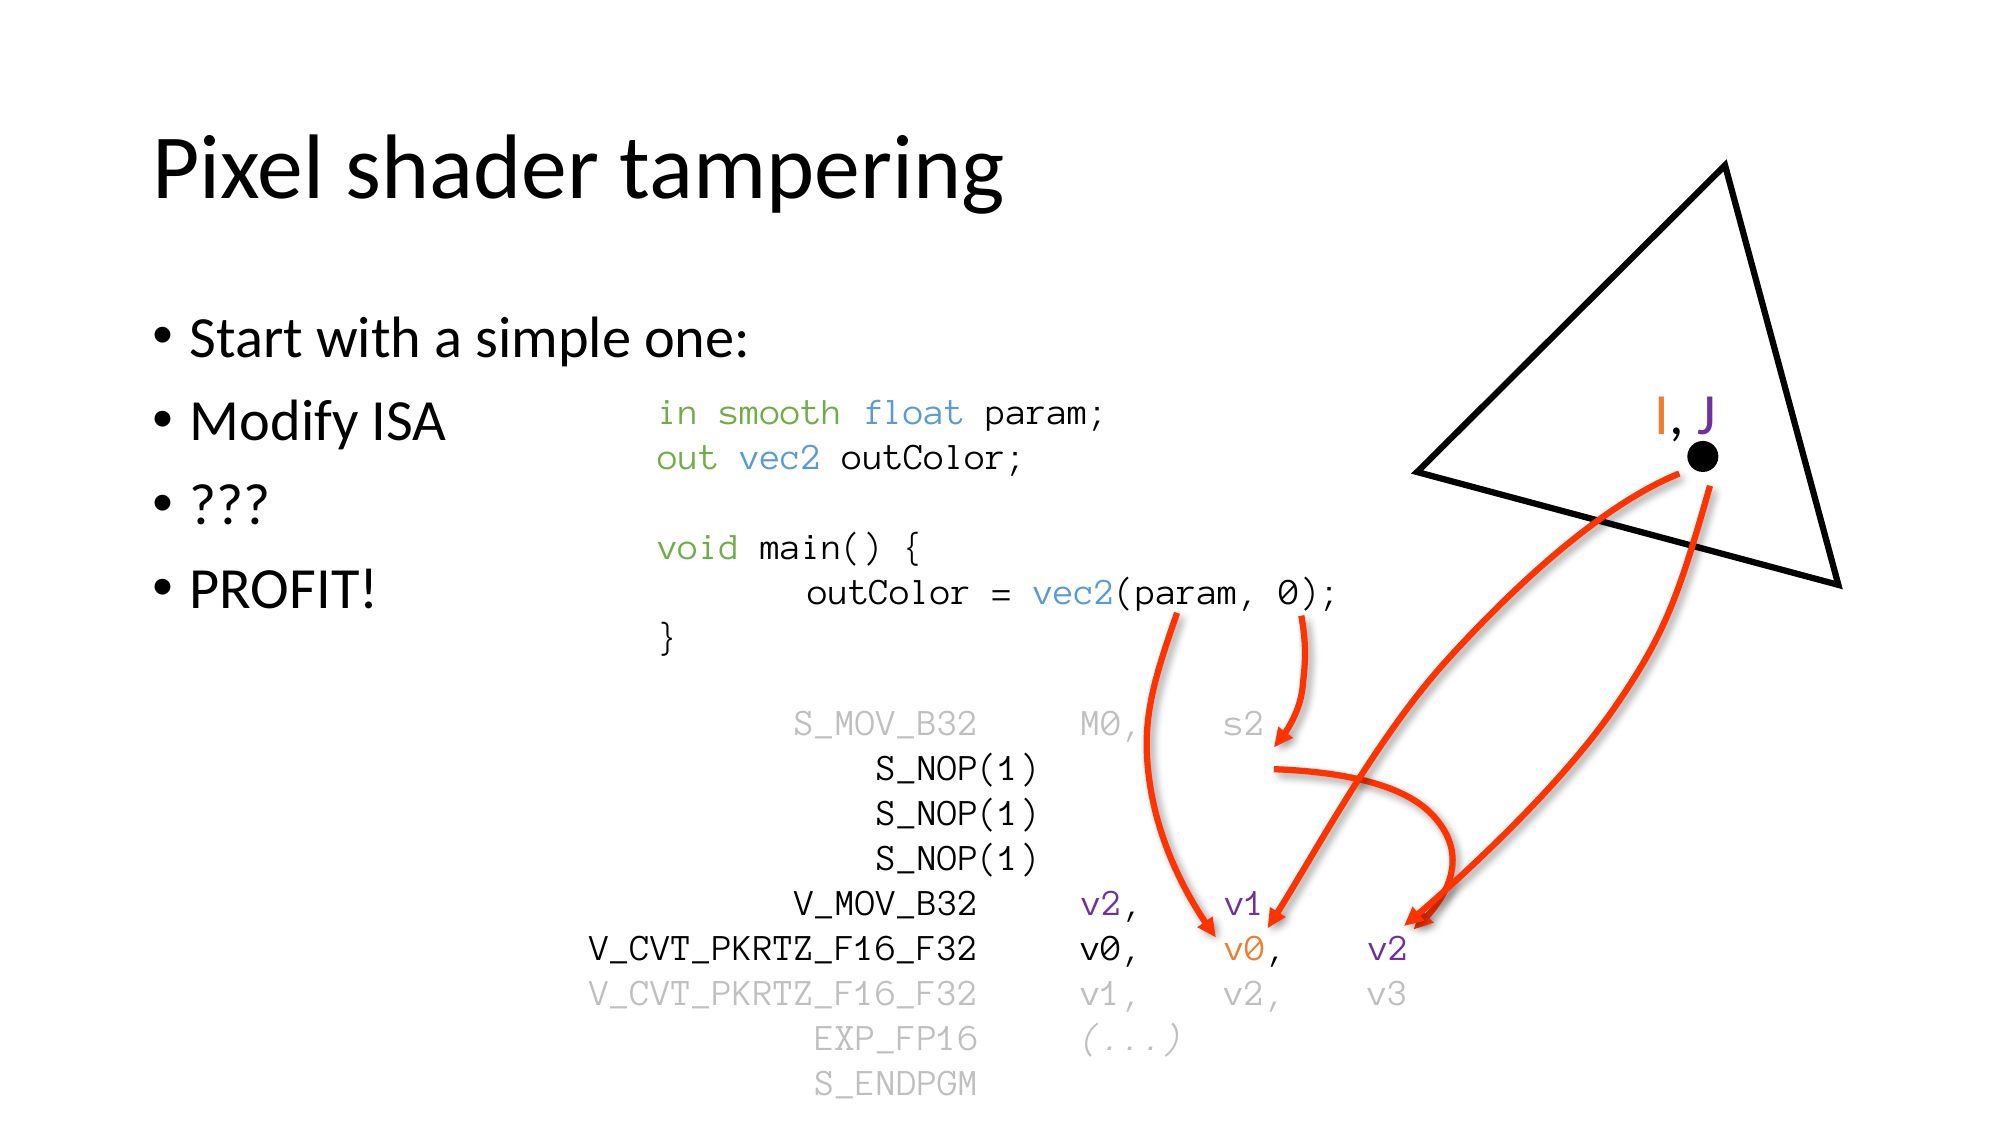

# Pixel shader tampering

I, J

Start with a simple one:
Modify ISA
???
PROFIT!
in smooth float param;
out vec2 outColor;

void main() {
	outColor = vec2(param, 0);
}

             S_MOV_B32     M0,    s2
                 S_NOP(1)
                 S_NOP(1)
                 S_NOP(1)
             V_MOV_B32     v2,    v1
   V_CVT_PKRTZ_F16_F32     v0,    v0,    v2
   V_CVT_PKRTZ_F16_F32     v1,    v2,    v3
              EXP_FP16     (...)
              S_ENDPGM
             S_MOV_B32     M0,    s2
             V_MOV_B32     v2,     0
             V_MOV_B32     v3,   1.0
 V_INTERP_P1_F32(a0.X)     v0 =  P10*v0 + P0
 V_INTERP_P2_F32(a0.X)     v0 += P20*v1
   V_CVT_PKRTZ_F16_F32     v0,    v0,    v2
   V_CVT_PKRTZ_F16_F32     v1,    v2,    v3
              EXP_FP16     (...)
              S_ENDPGM